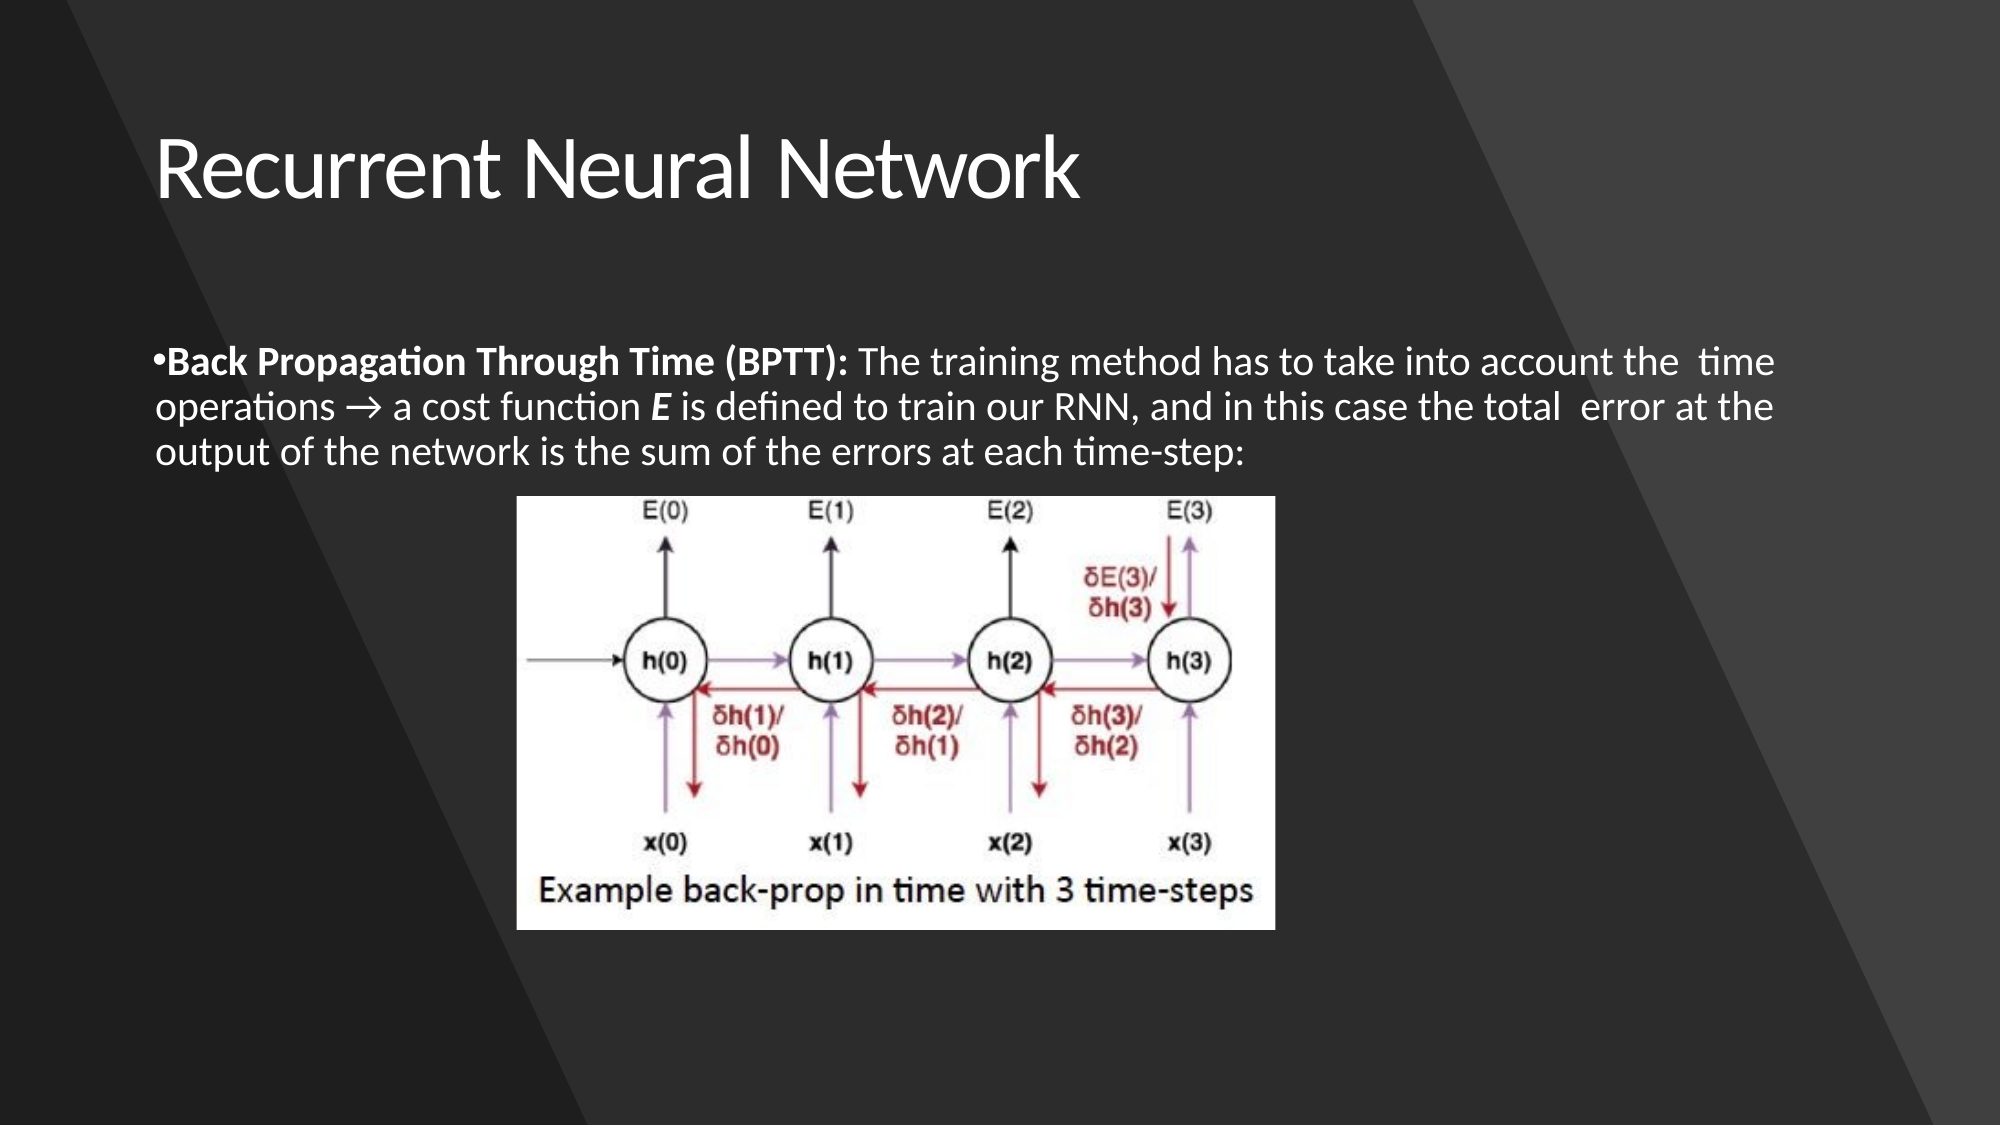

# Recurrent Neural Network
Back Propagation Through Time (BPTT): The training method has to take into account the  time operations → a cost function E is defined to train our RNN, and in this case the total  error at the output of the network is the sum of the errors at each time-step: